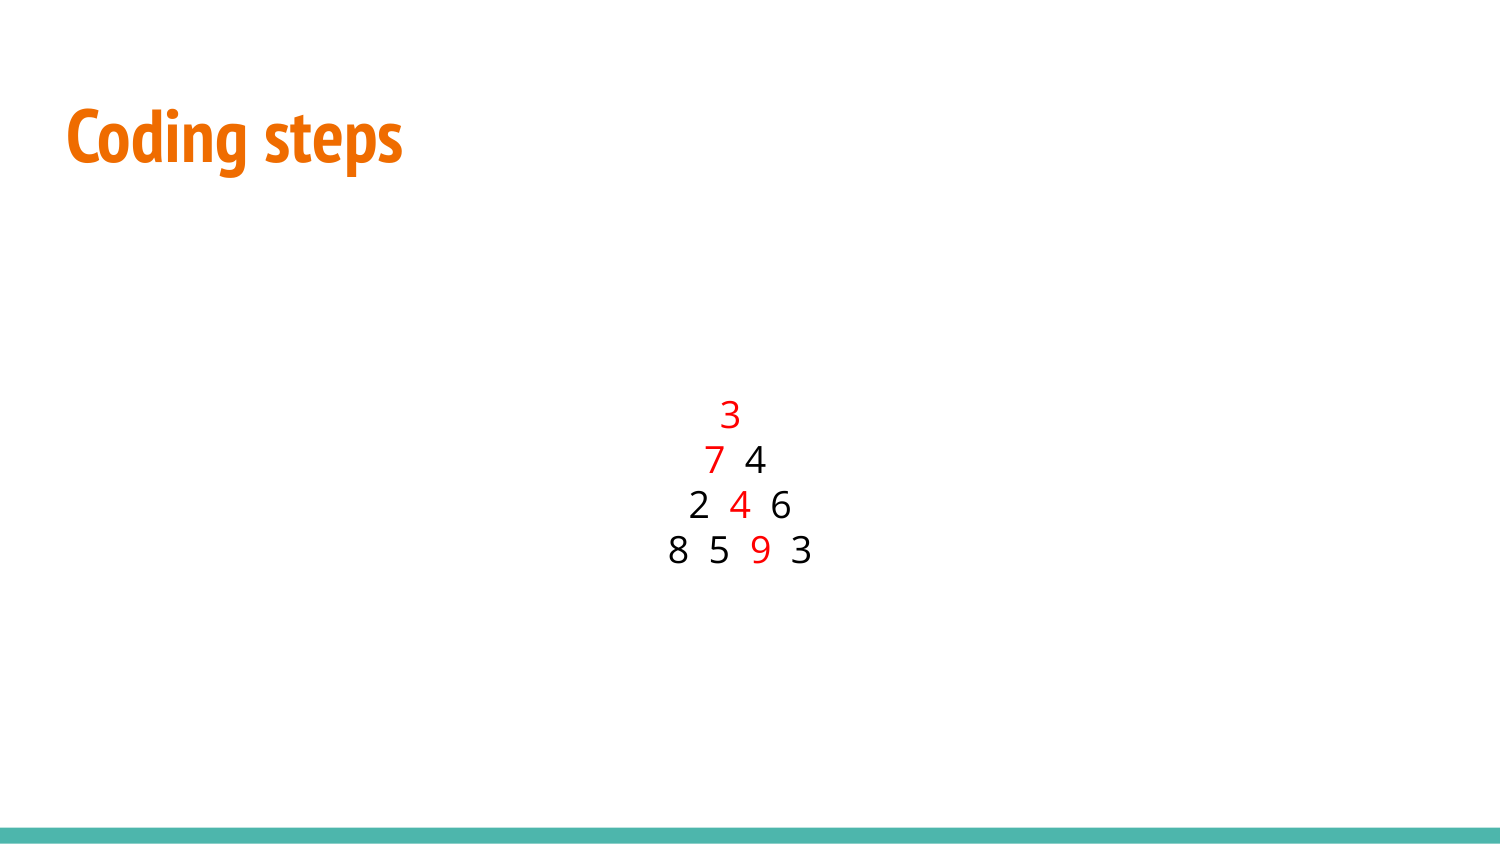

# Coding steps
3
7  4
2  4  6
8  5  9  3